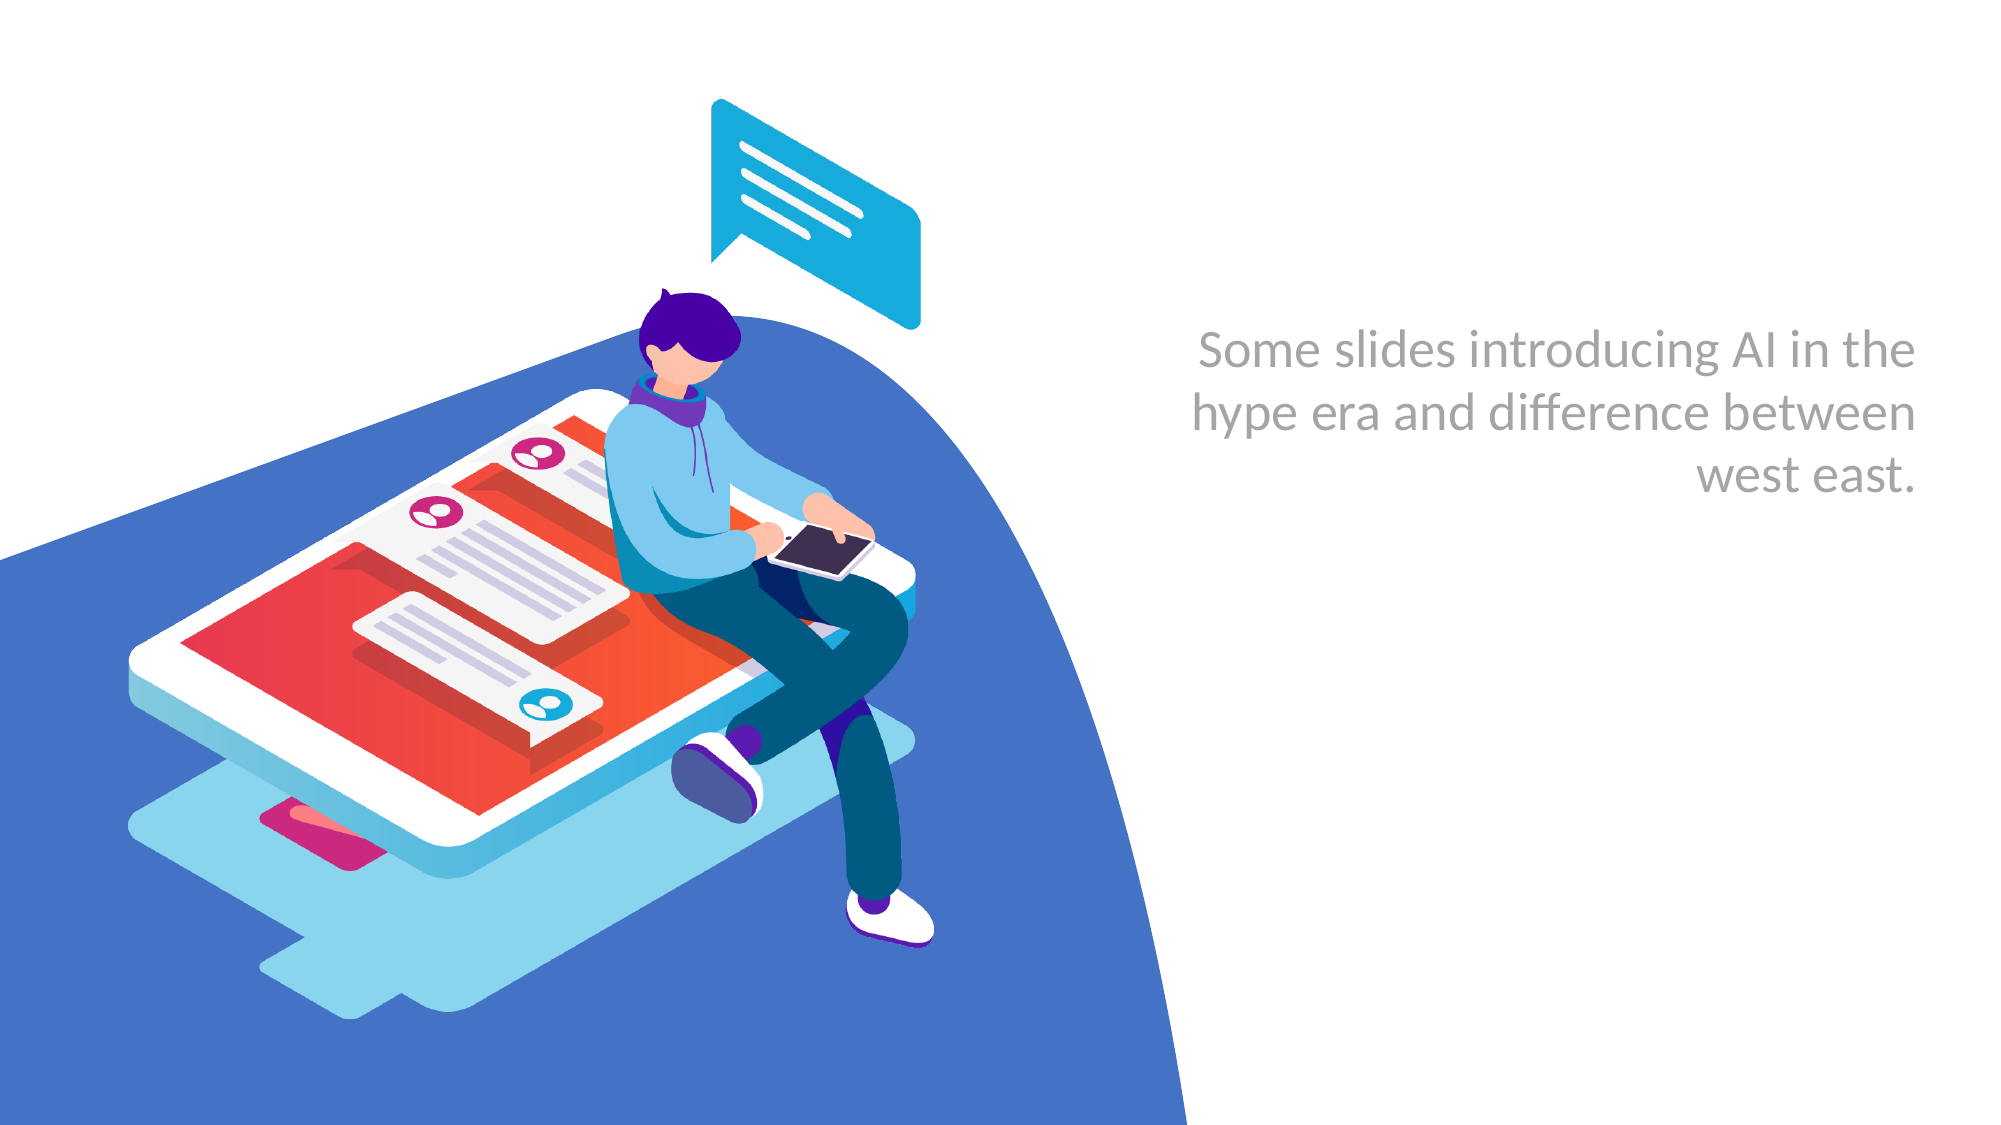

Some slides introducing AI in the hype era and difference between west east.